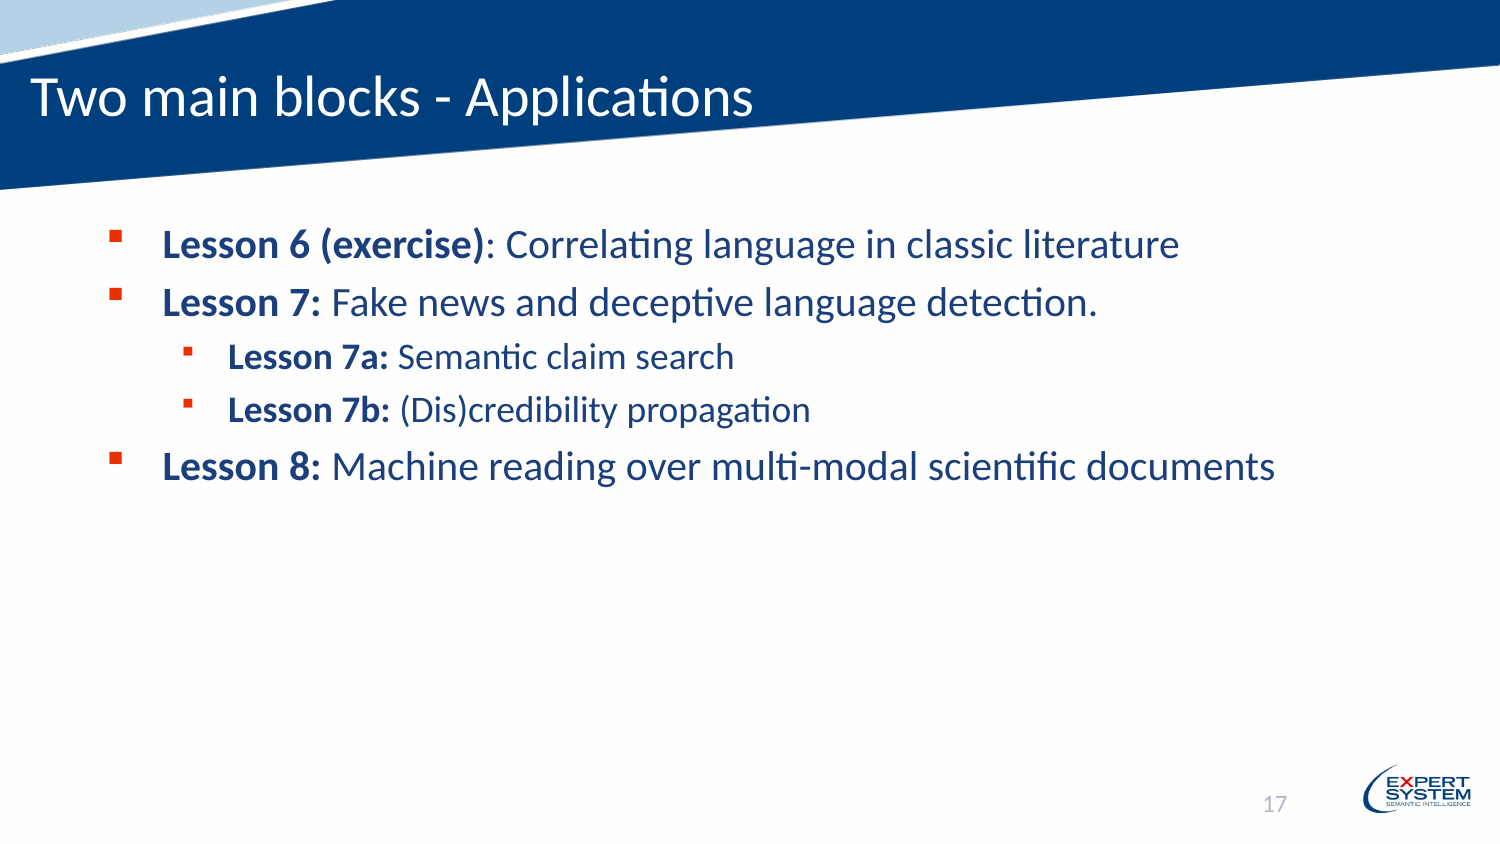

Two main blocks - Applications
Lesson 6 (exercise): Correlating language in classic literature
Lesson 7: Fake news and deceptive language detection.
Lesson 7a: Semantic claim search
Lesson 7b: (Dis)credibility propagation
Lesson 8: Machine reading over multi-modal scientific documents

							17